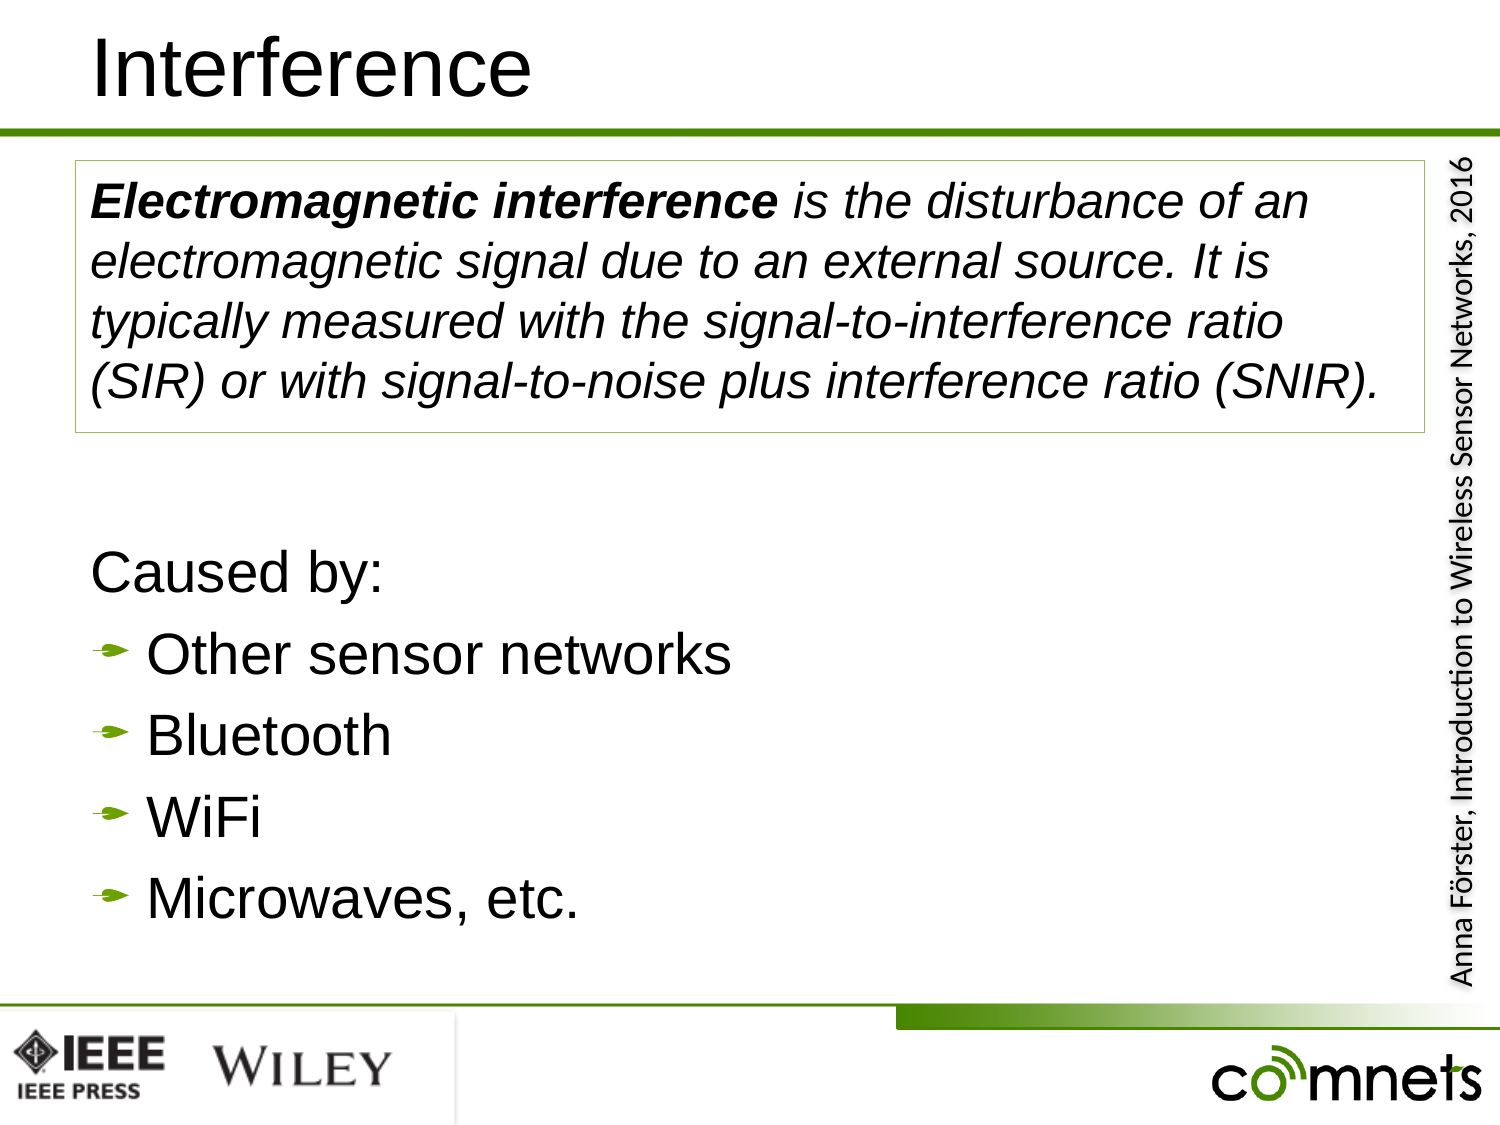

# Interference
Electromagnetic interference is the disturbance of an electromagnetic signal due to an external source. It is typically measured with the signal-to-interference ratio (SIR) or with signal-to-noise plus interference ratio (SNIR).
Caused by:
Other sensor networks
Bluetooth
WiFi
Microwaves, etc.